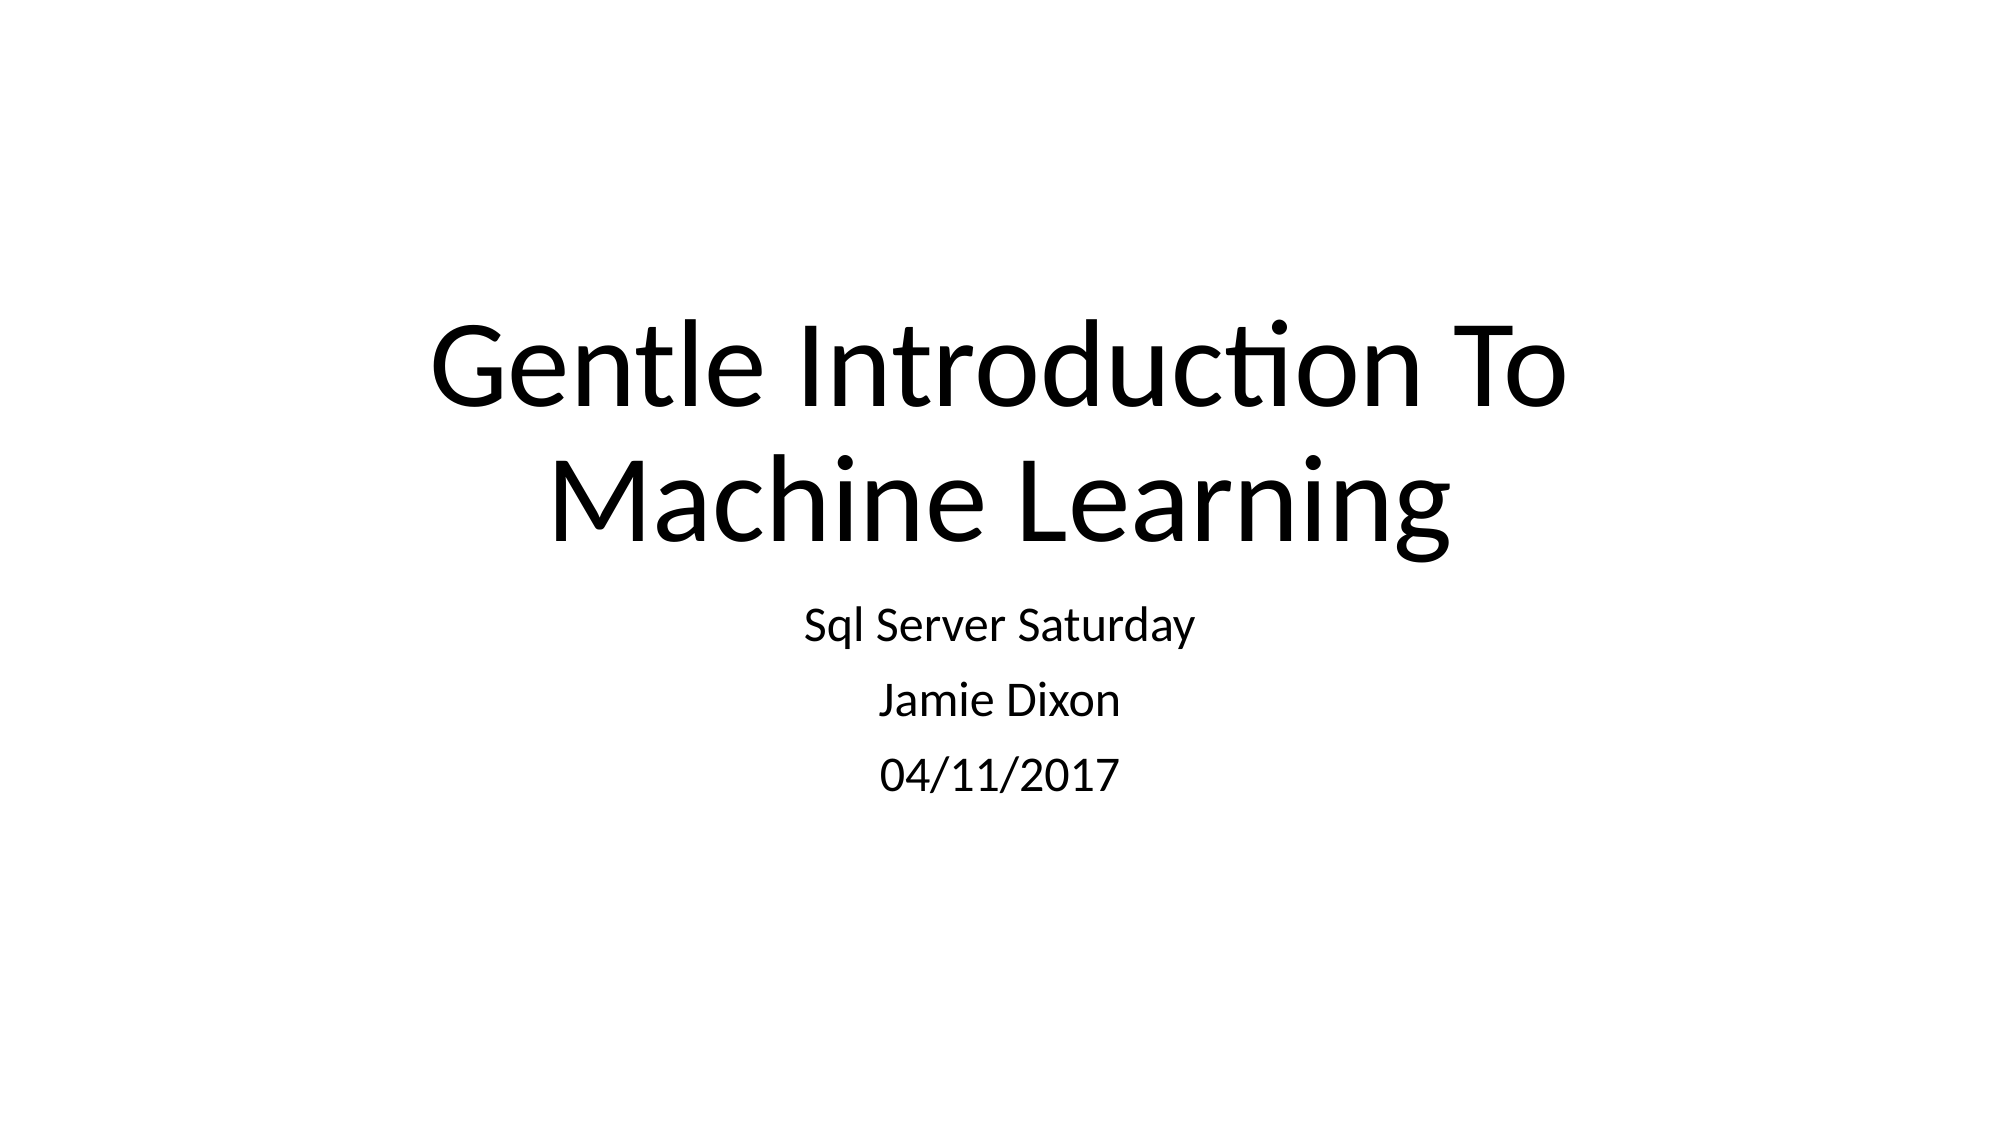

# Gentle Introduction To Machine Learning
Sql Server Saturday
Jamie Dixon
04/11/2017